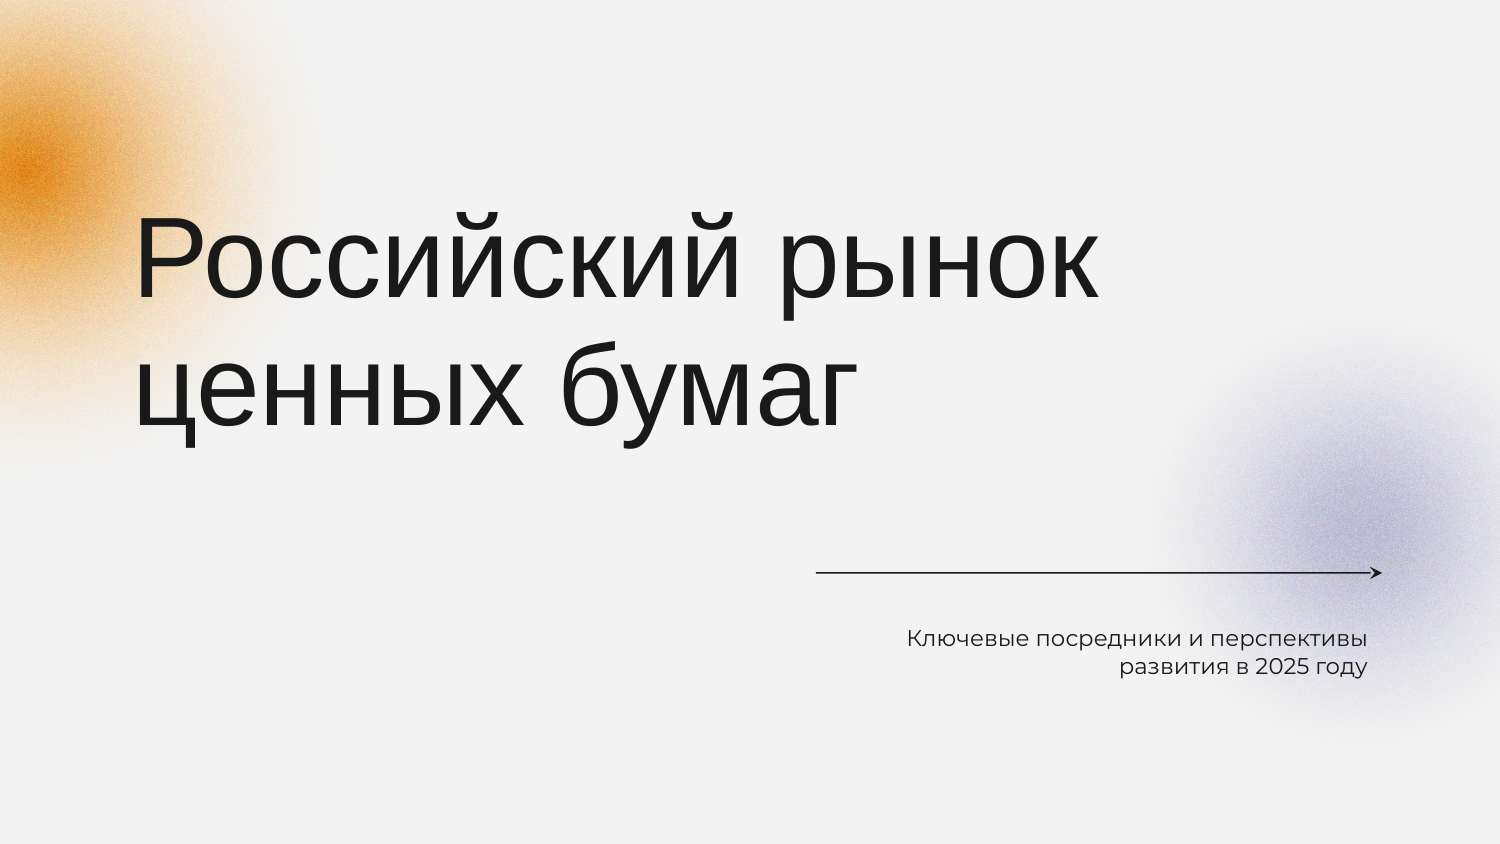

# Российский рынок ценных бумаг
Ключевые посредники и перспективы развития в 2025 году